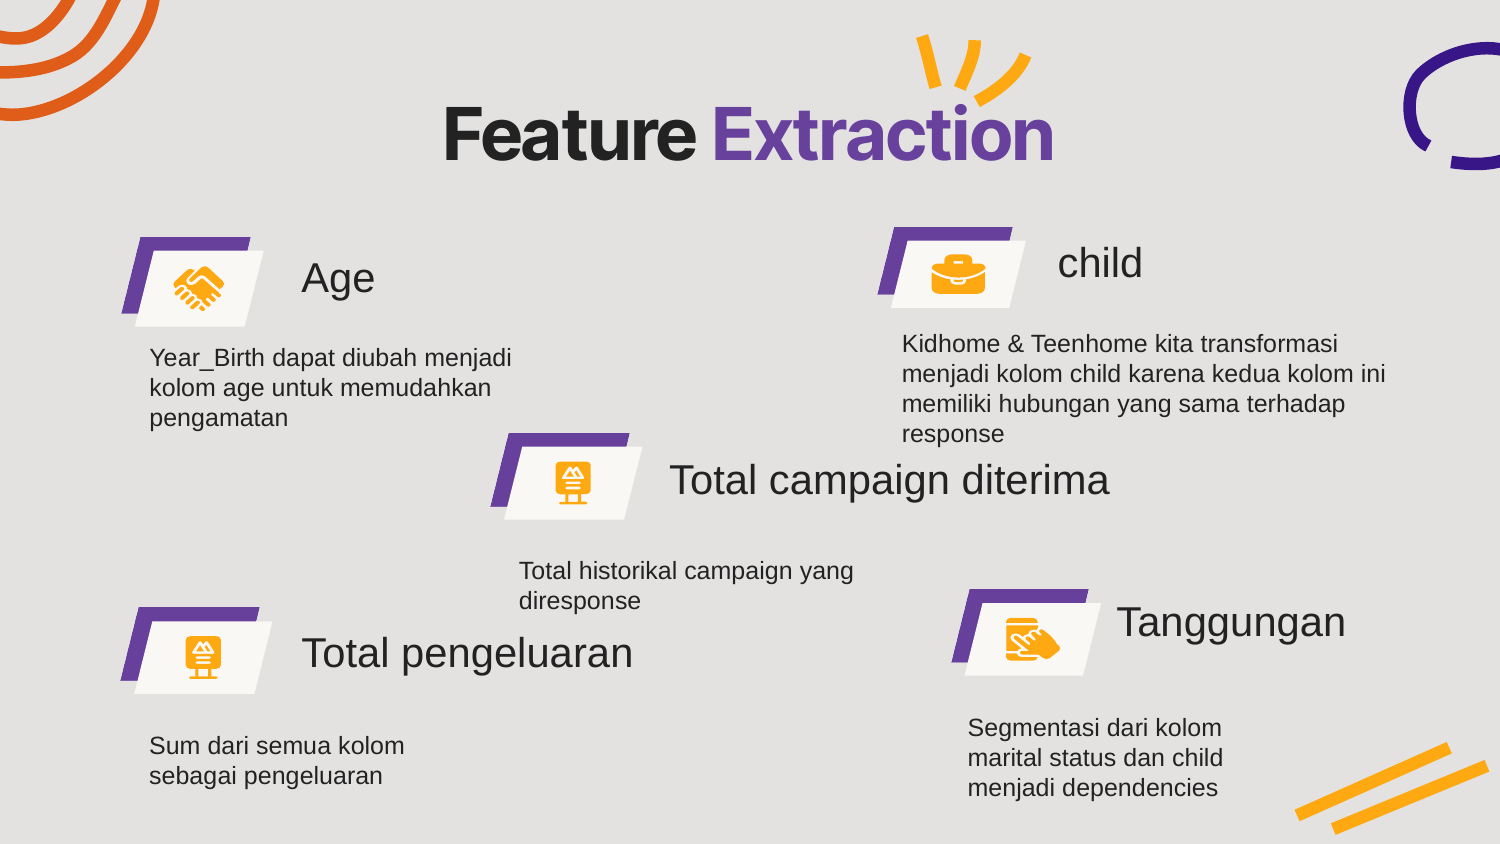

# Feature Extraction

child

Age
Kidhome & Teenhome kita transformasi menjadi kolom child karena kedua kolom ini memiliki hubungan yang sama terhadap response
Year_Birth dapat diubah menjadi kolom age untuk memudahkan pengamatan

Total campaign diterima
Total historikal campaign yang diresponse

Tanggungan

Total pengeluaran
Segmentasi dari kolom marital status dan child menjadi dependencies
Sum dari semua kolom sebagai pengeluaran